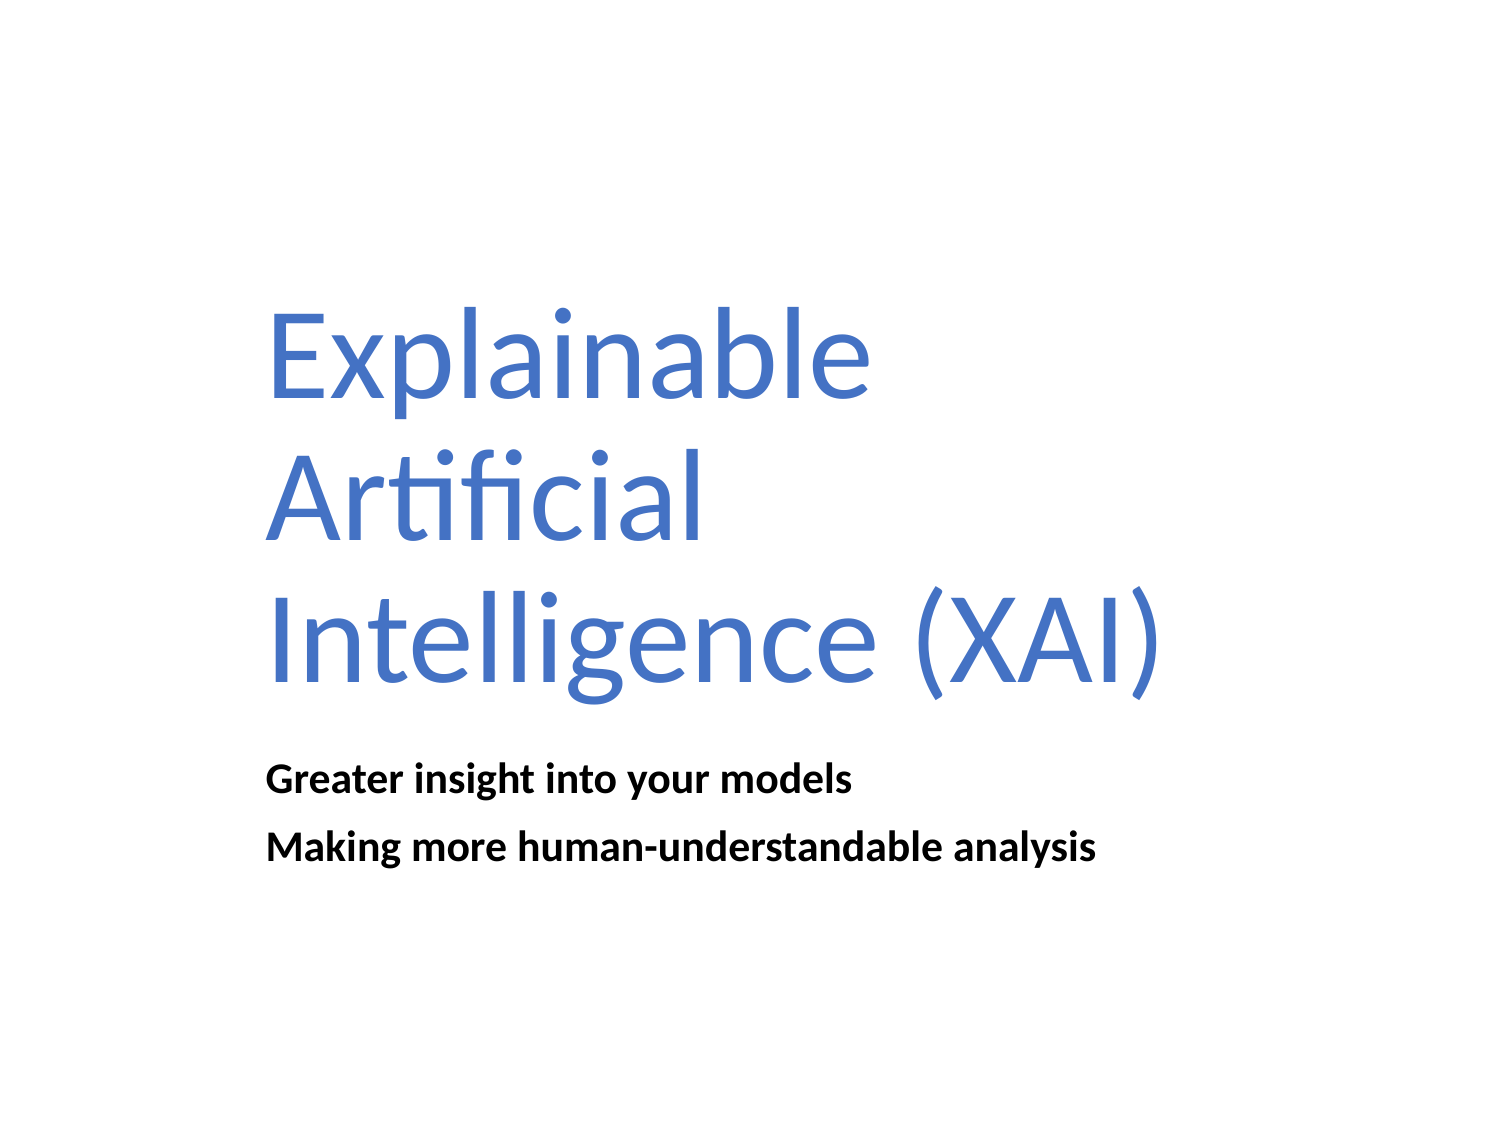

# Explainable Artificial Intelligence (XAI)
Greater insight into your models
Making more human-understandable analysis